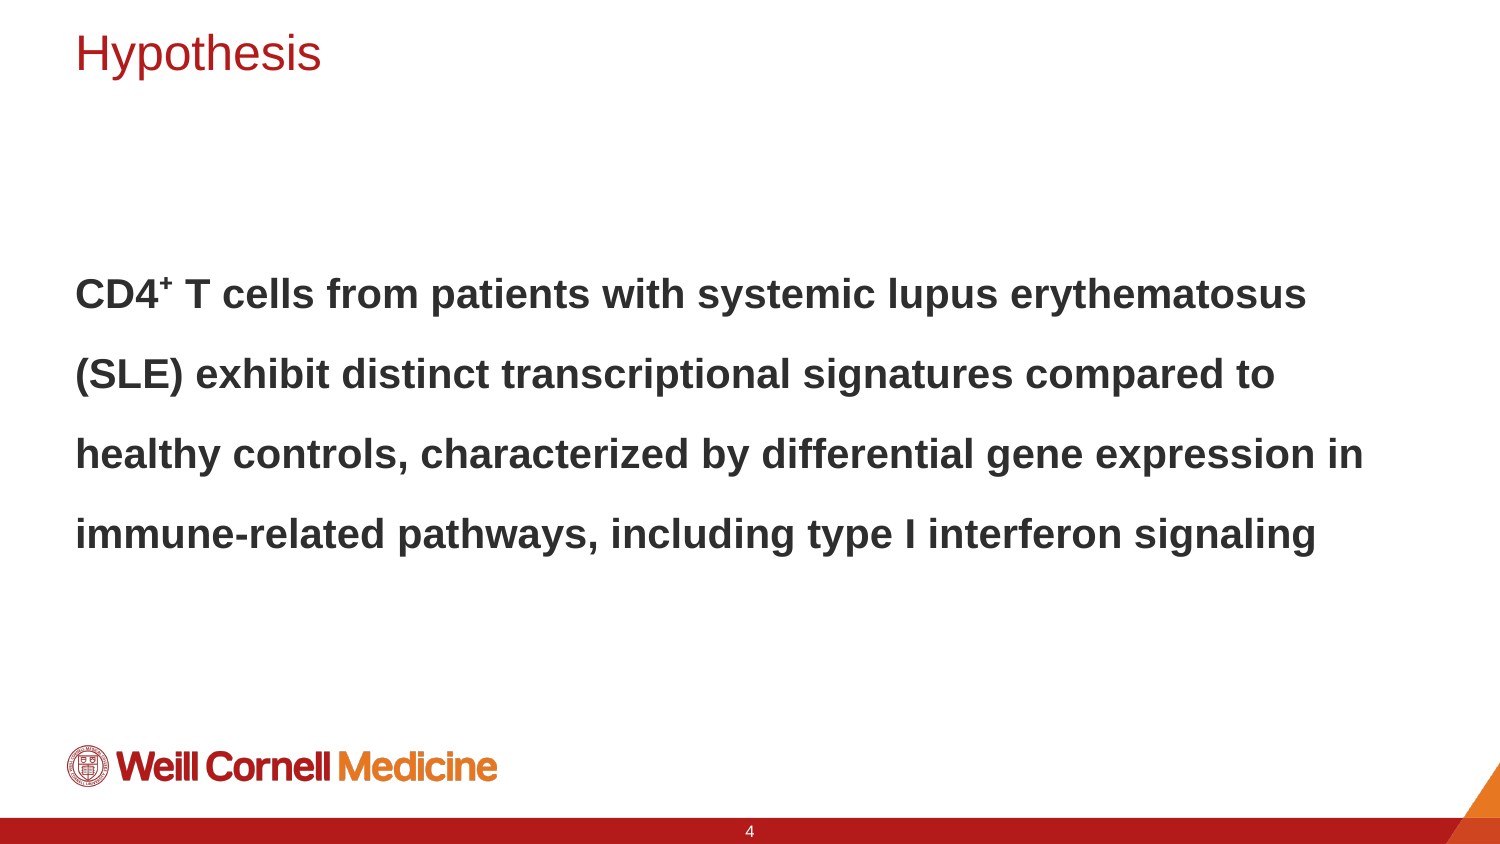

# Hypothesis
CD4⁺ T cells from patients with systemic lupus erythematosus (SLE) exhibit distinct transcriptional signatures compared to healthy controls, characterized by differential gene expression in immune-related pathways, including type I interferon signaling